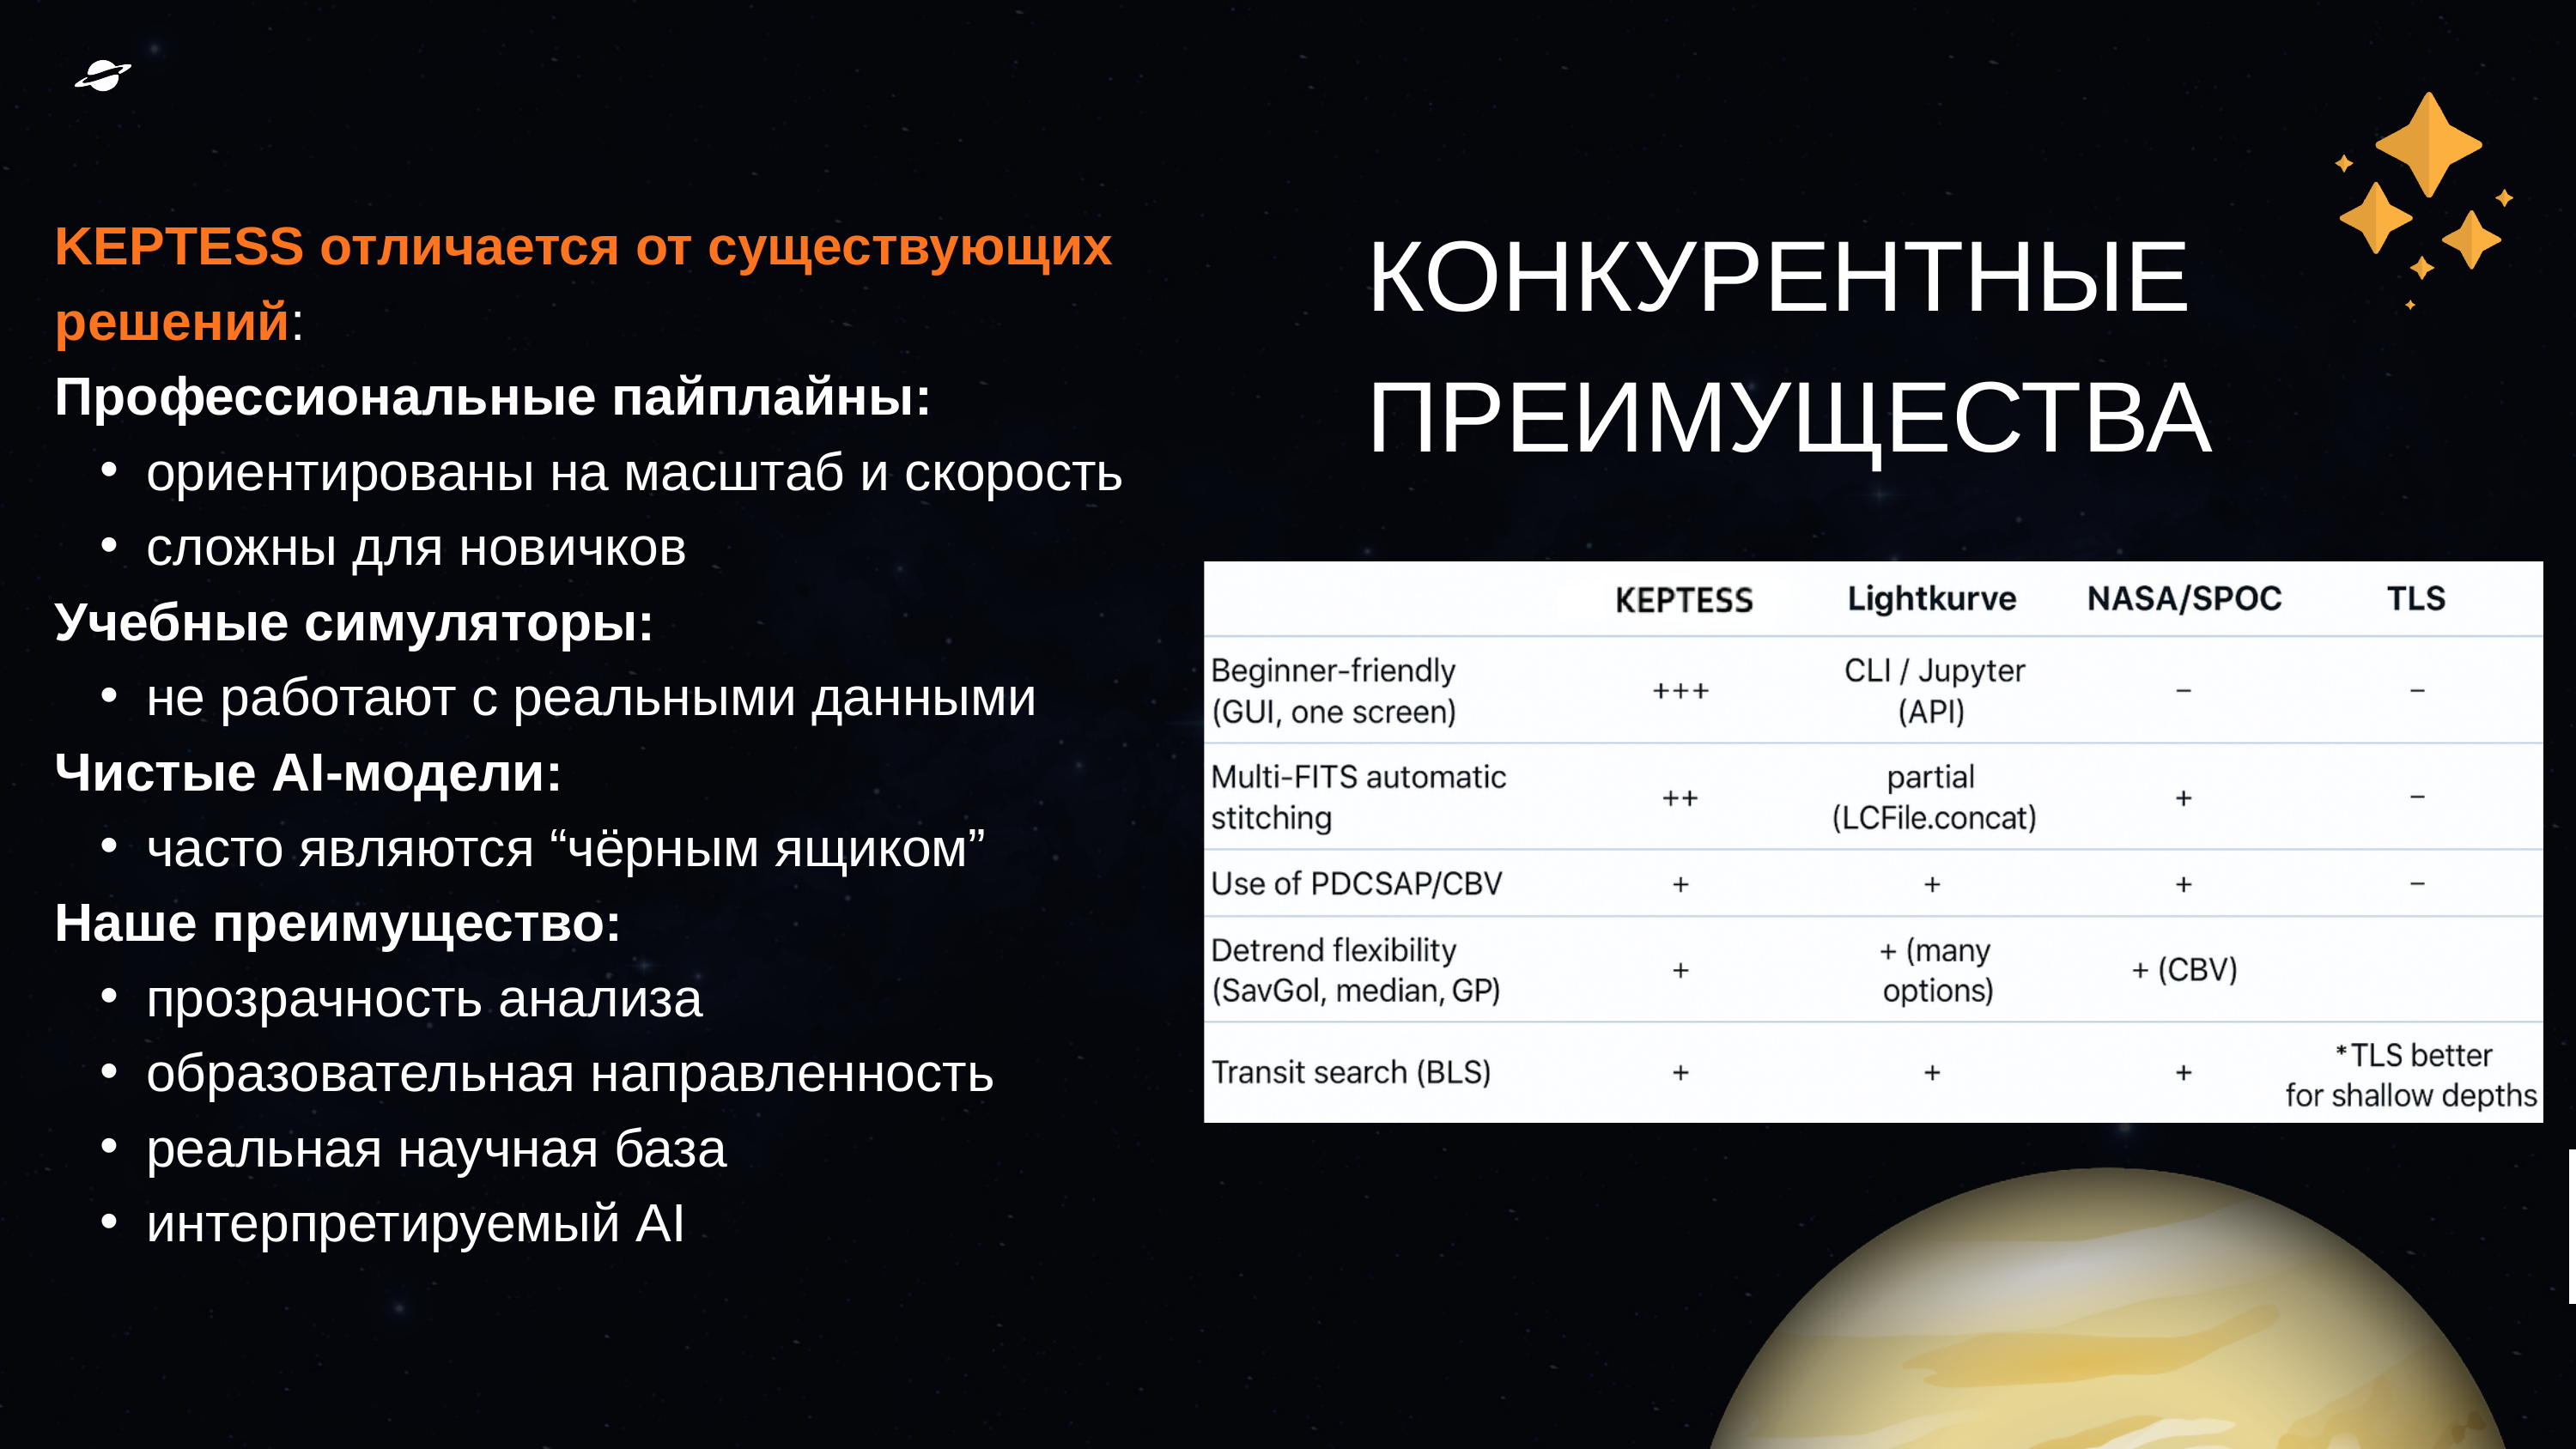

КОНКУРЕНТНЫЕ ПРЕИМУЩЕСТВА
KEPTESS отличается от существующих решений:
Профессиональные пайплайны:
ориентированы на масштаб и скорость
сложны для новичков
Учебные симуляторы:
не работают с реальными данными
Чистые AI-модели:
часто являются “чёрным ящиком”
Наше преимущество:
прозрачность анализа
образовательная направленность
реальная научная база
интерпретируемый AI